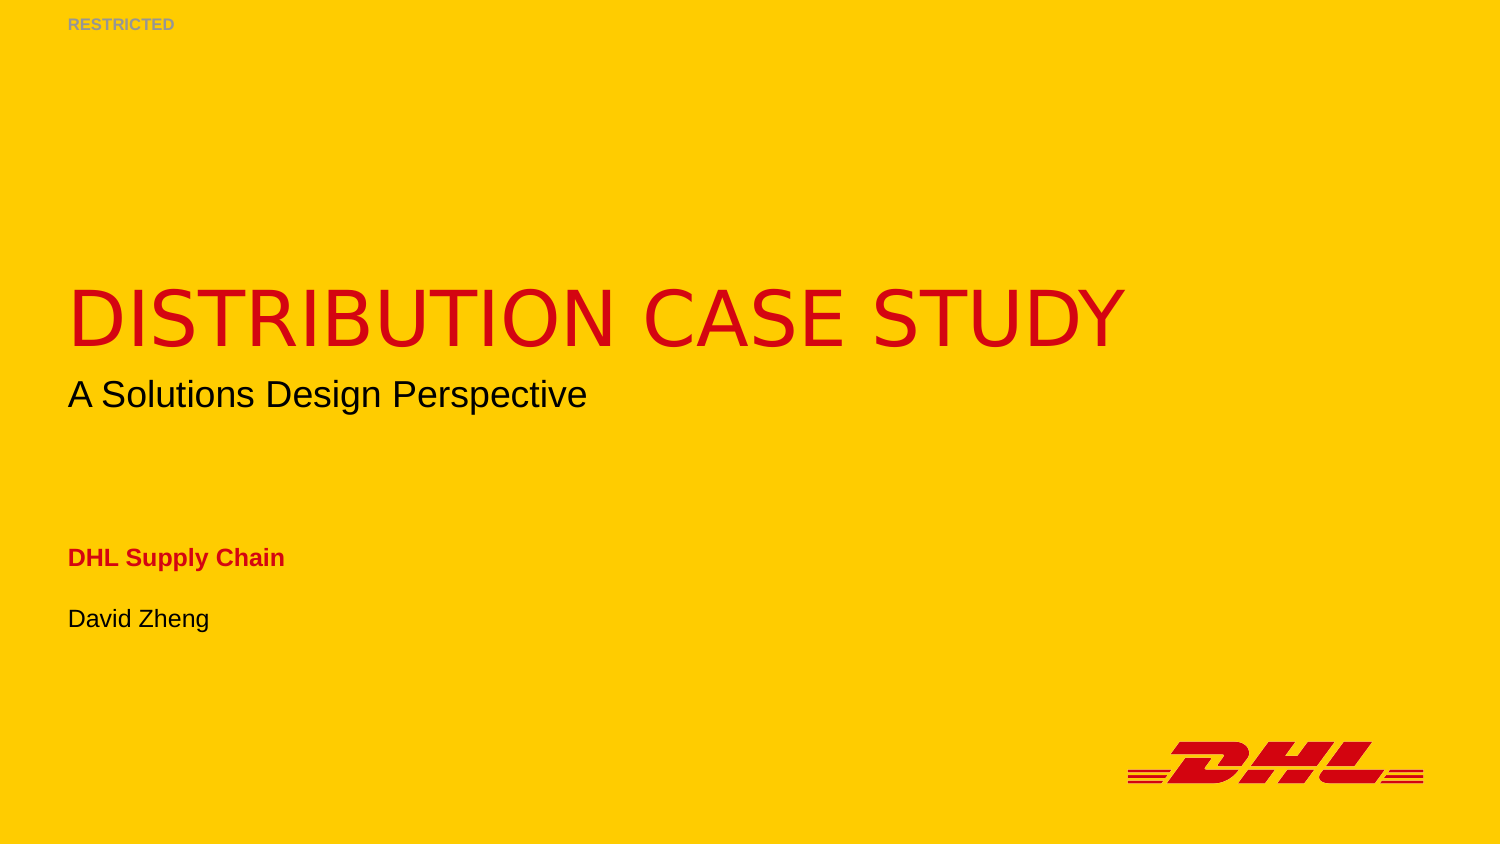

Restricted
# Distribution Case Study
A Solutions Design Perspective
DHL Supply Chain
David Zheng